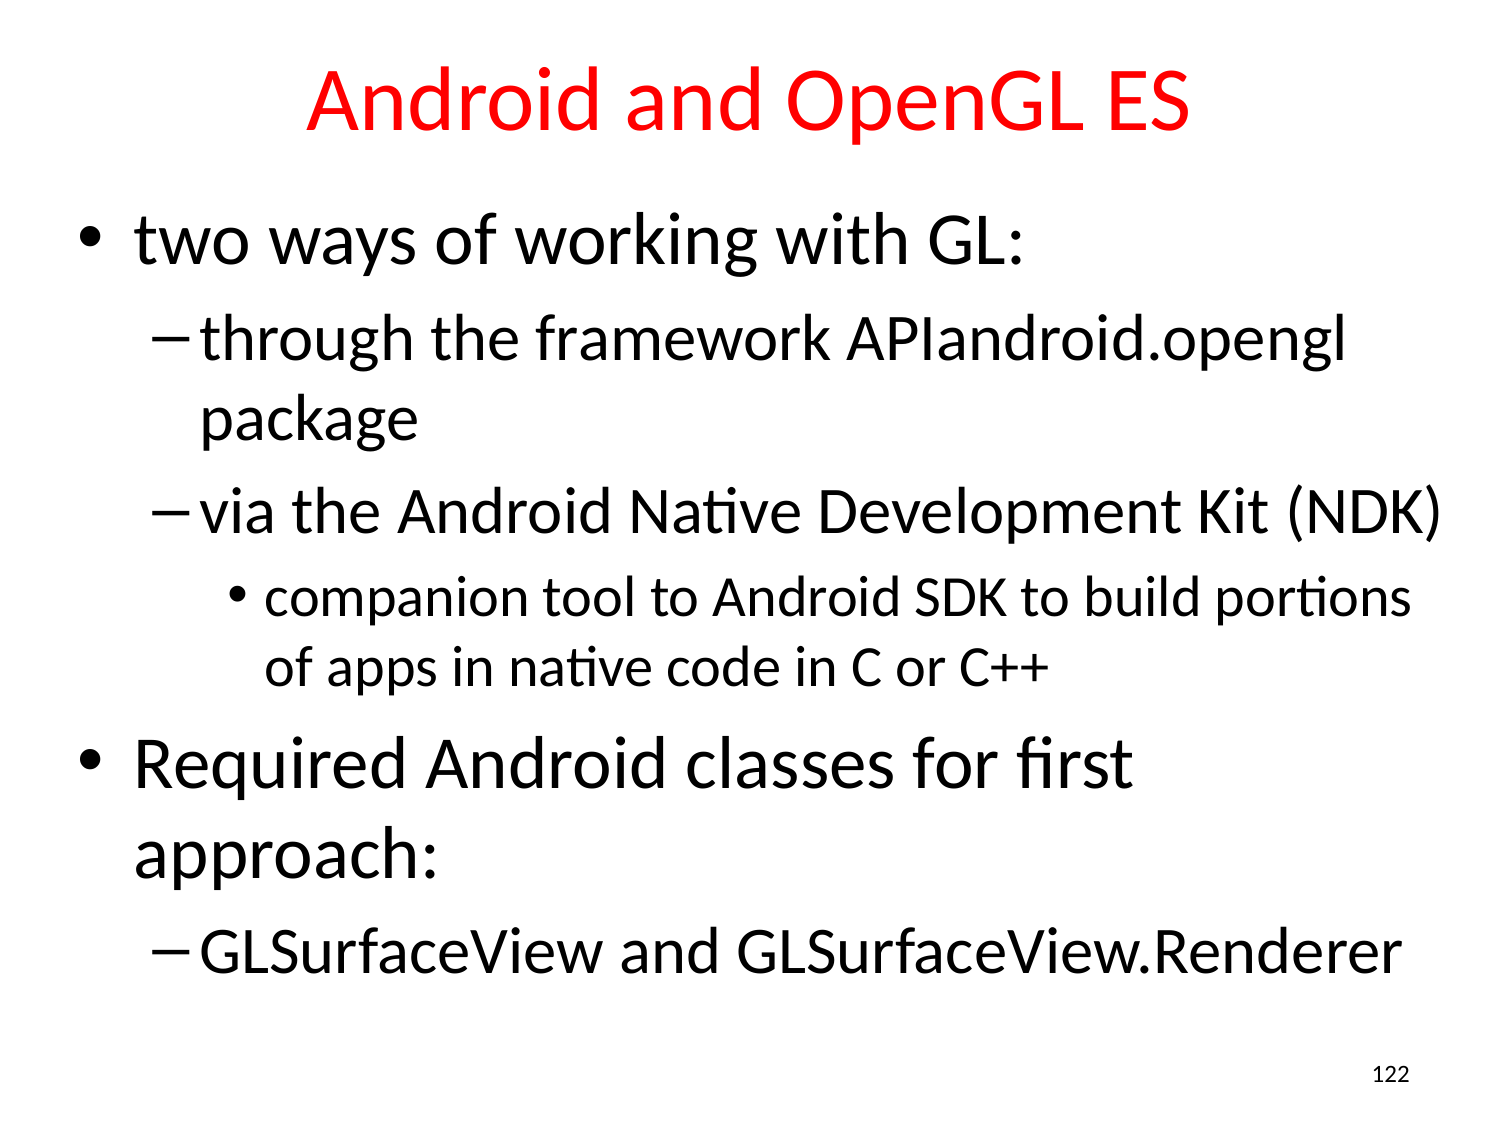

# Android and OpenGL ES
two ways of working with GL:
through the framework APIandroid.opengl package
via the Android Native Development Kit (NDK)
companion tool to Android SDK to build portions of apps in native code in C or C++
Required Android classes for first approach:
GLSurfaceView and GLSurfaceView.Renderer
122